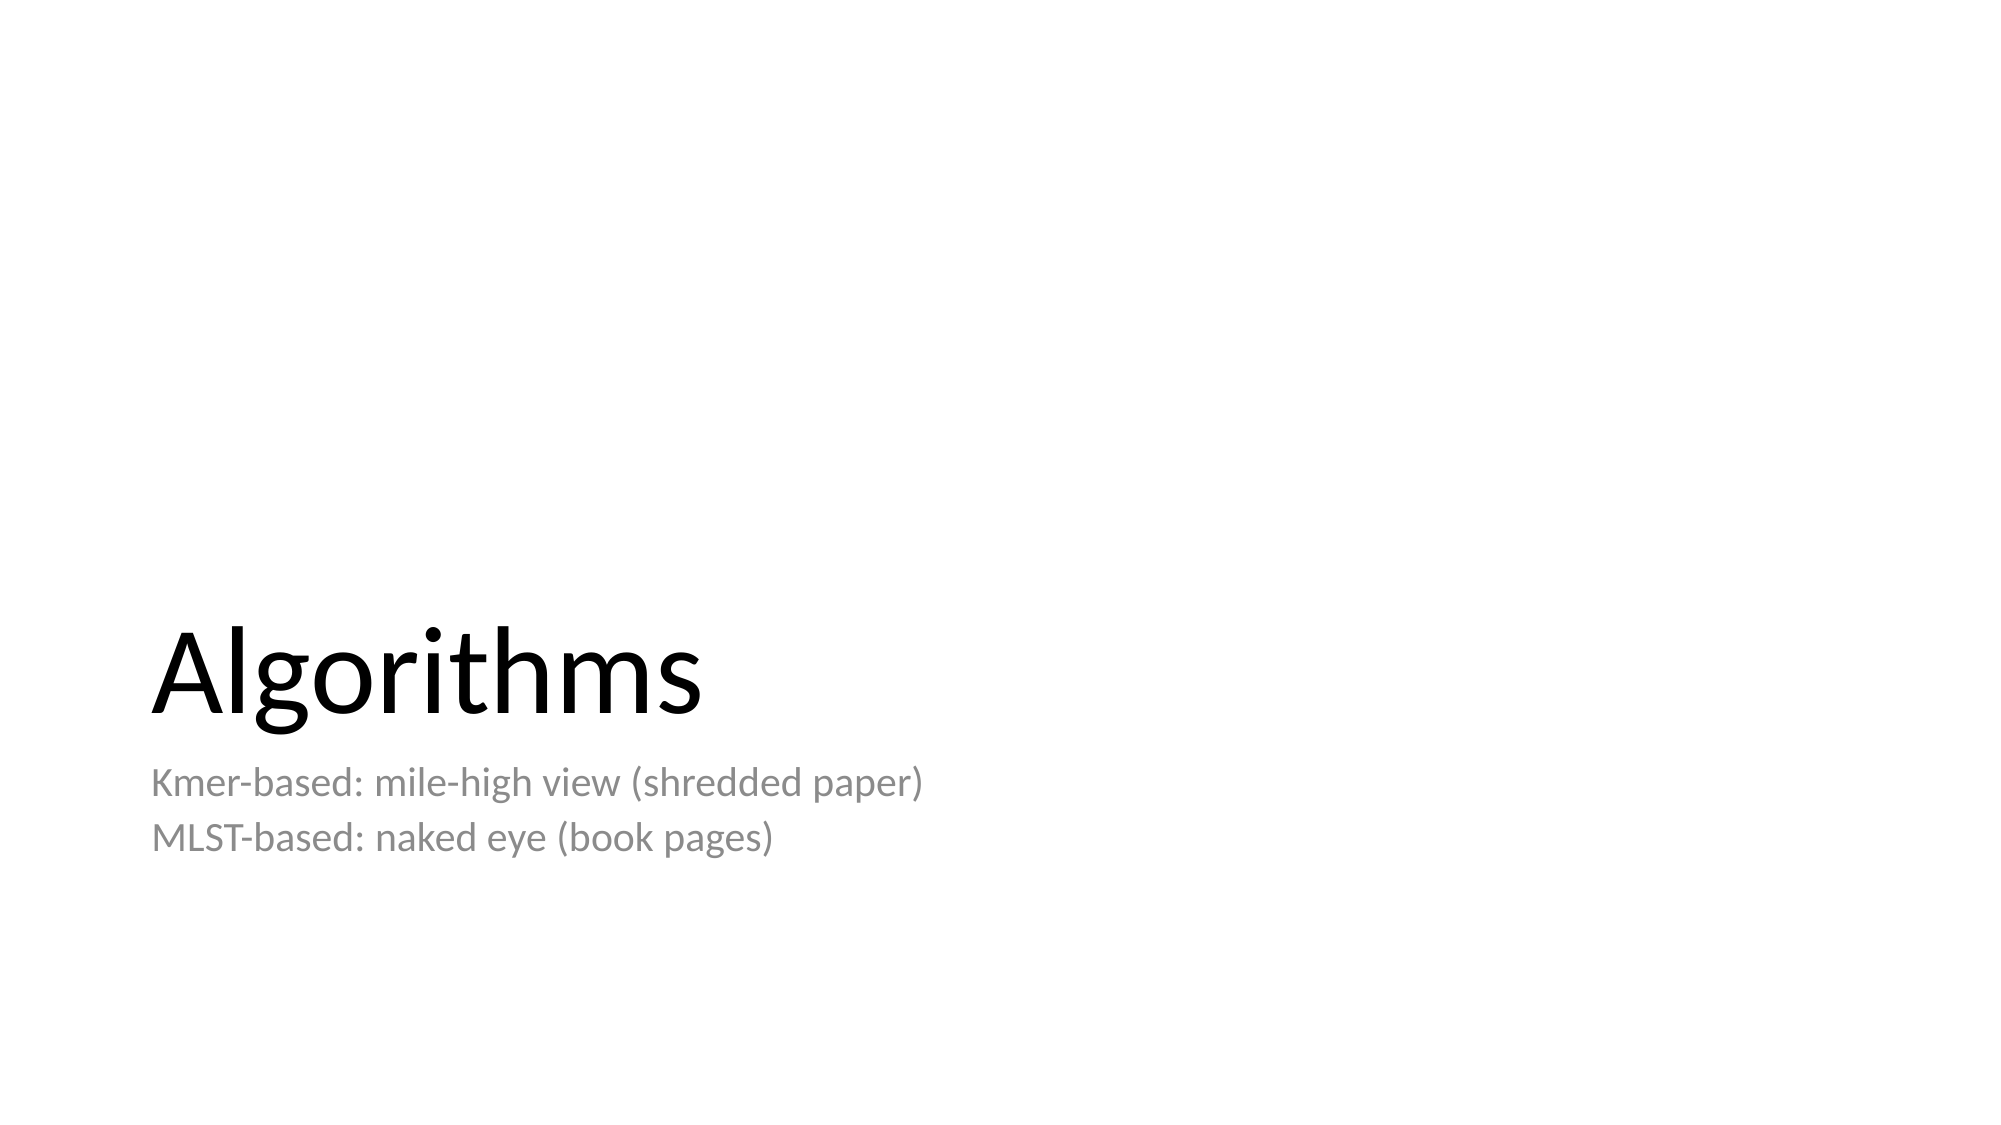

# Algorithms
Kmer-based: mile-high view (shredded paper)
MLST-based: naked eye (book pages)